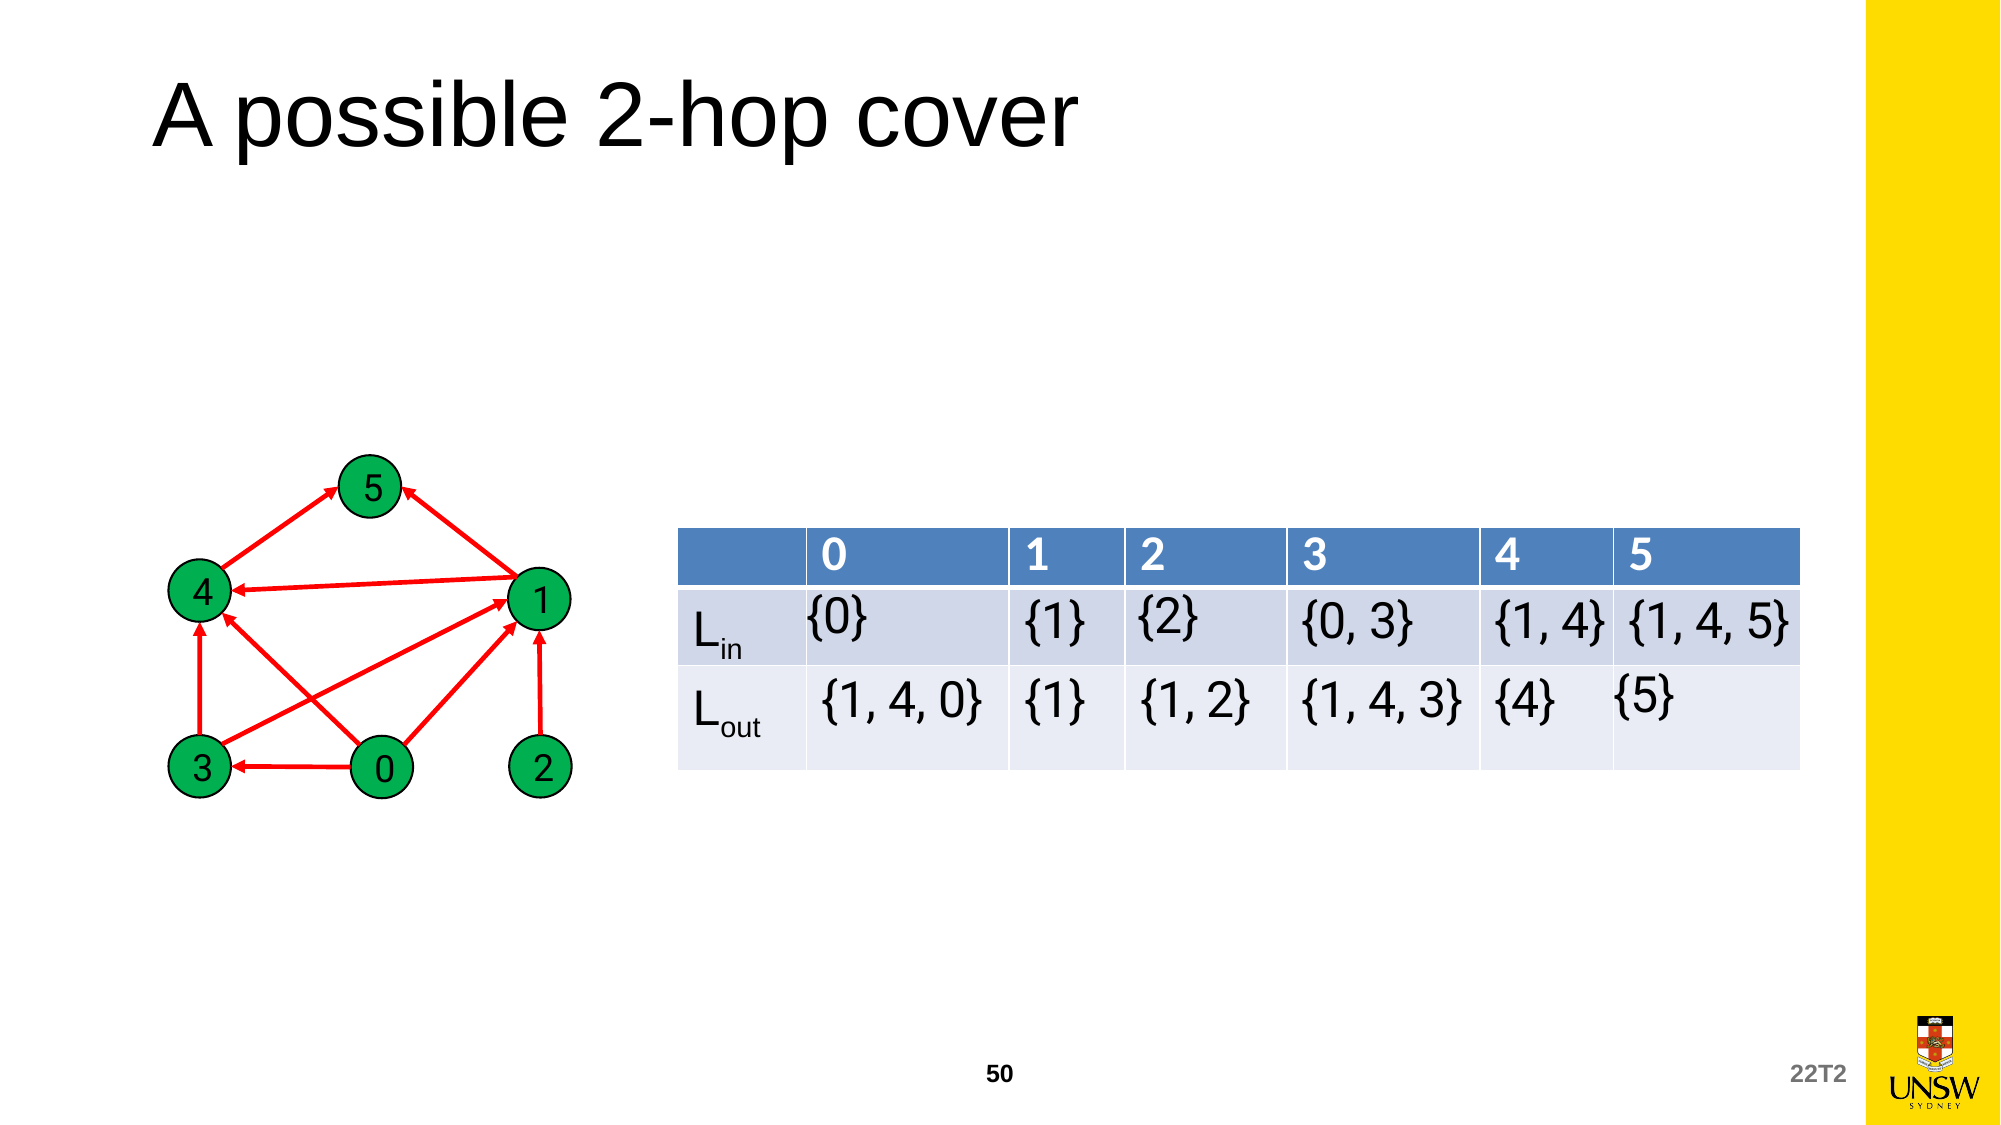

# A possible 2-hop cover
5
4
1
3
2
0
|  | 0 | 1 | 2 | 3 | 4 | 5 |
| --- | --- | --- | --- | --- | --- | --- |
| Lin | {0} | {1} | {2} | {0, 3} | {1, 4} | {1, 4, 5} |
| Lout | {1, 4, 0} | {1} | {1, 2} | {1, 4, 3} | {4} | {5} |
50
22T2